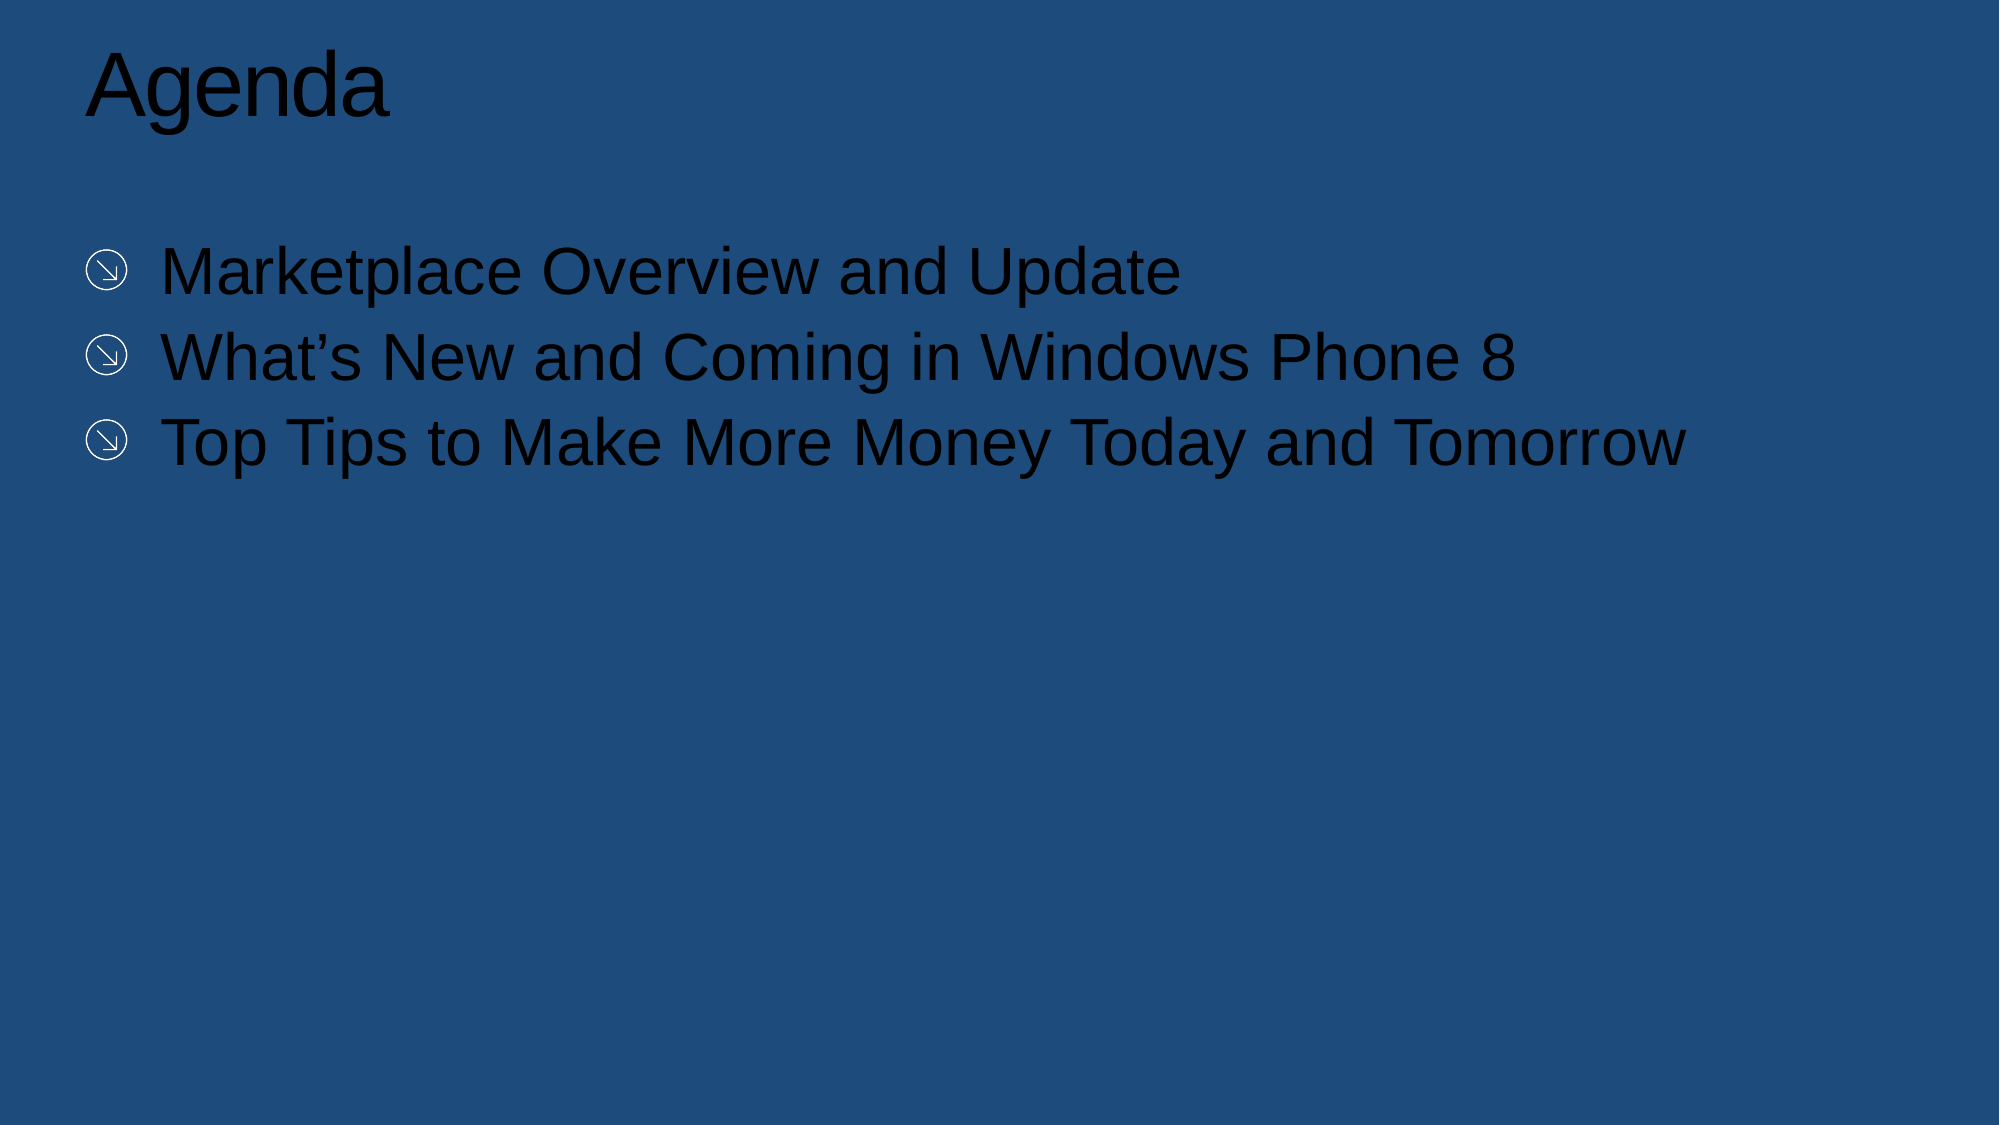

# Agenda
Marketplace Overview and Update
What’s New and Coming in Windows Phone 8
Top Tips to Make More Money Today and Tomorrow